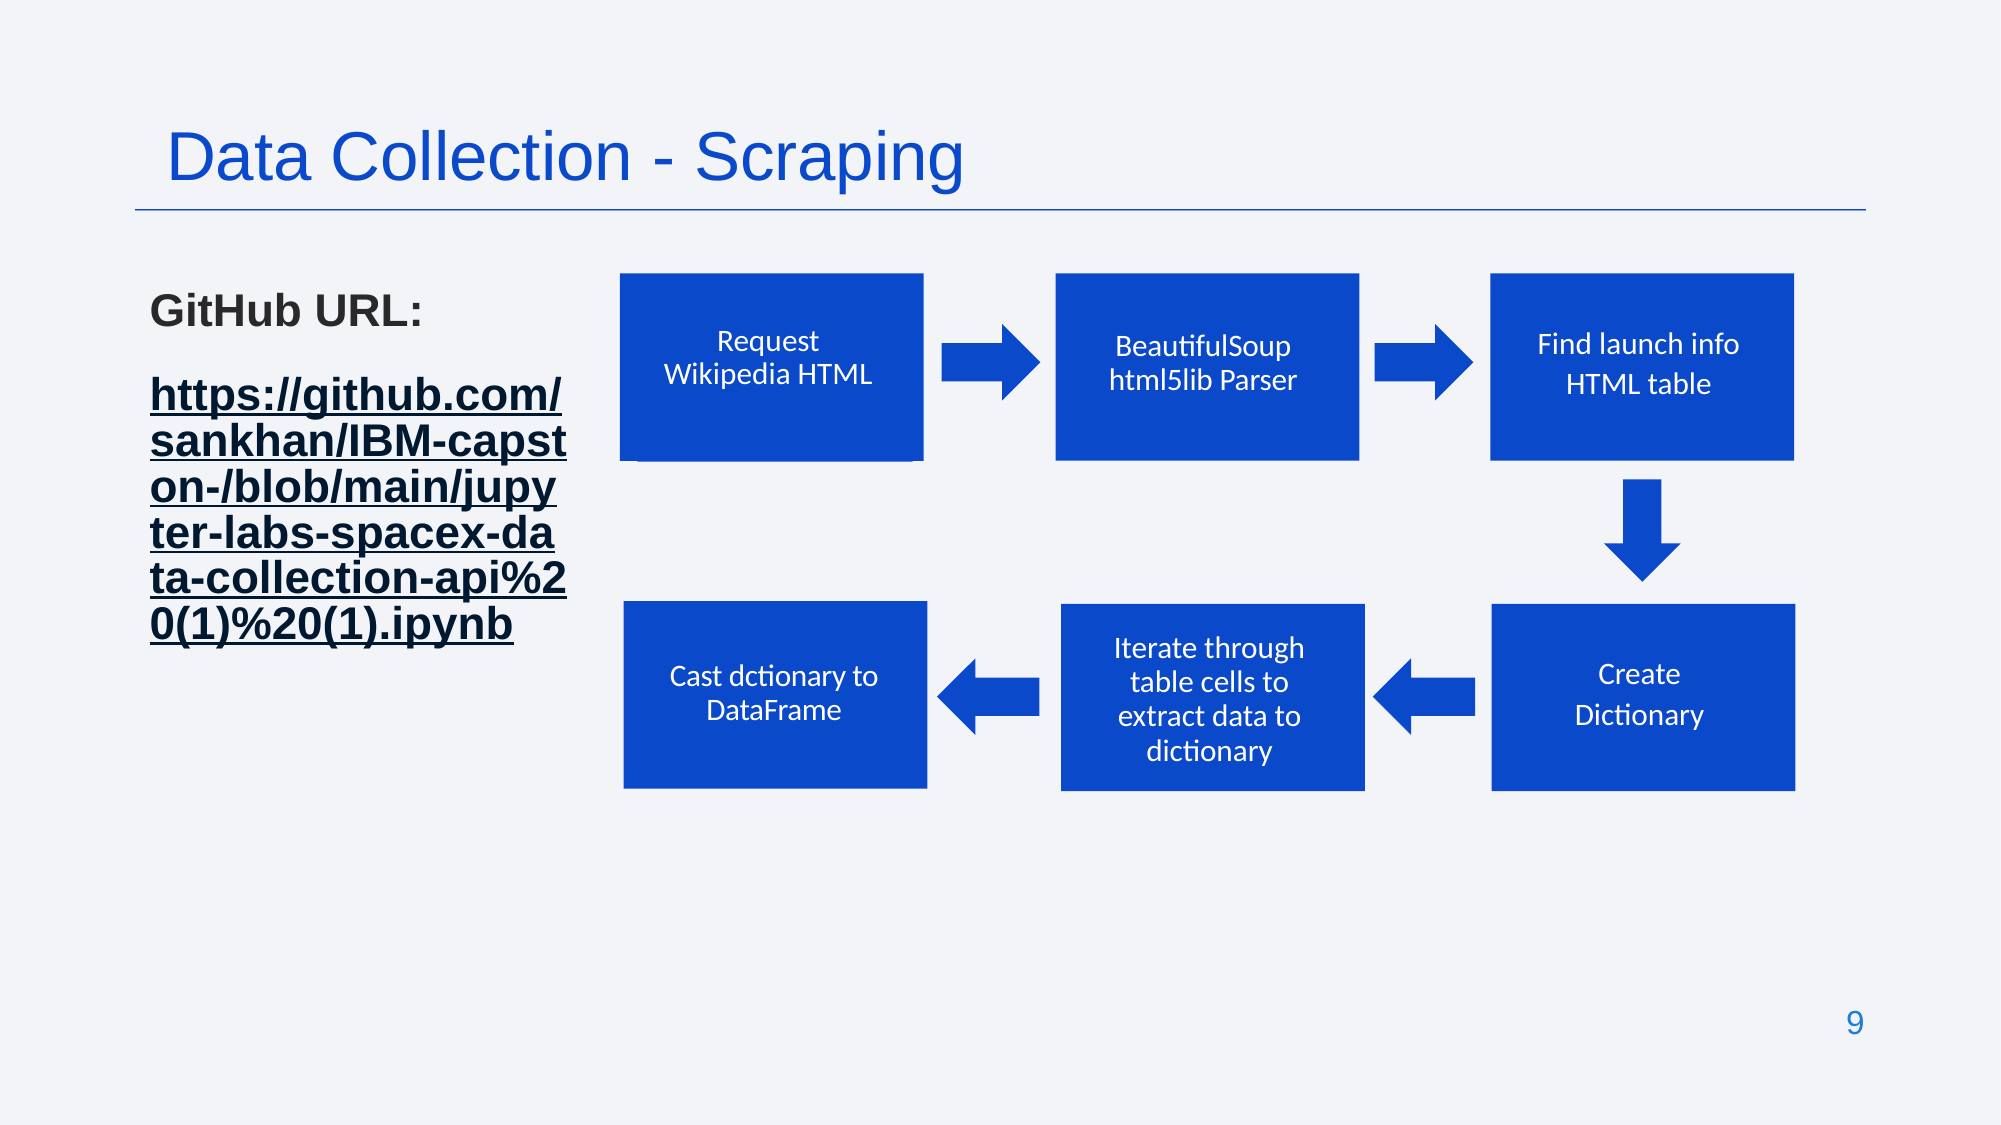

Data Collection - Scraping
GitHub URL:
https://github.com/sankhan/IBM-capston-/blob/main/jupyter-labs-spacex-data-collection-api%20(1)%20(1).ipynb

Request Wikipedia HTML
Find launch info
HTML table

BeautifulSoup
html5lib Parser

Iterate through table cells to extract data to dictionary
Create
Dictionary
Cast dctionary to DataFrame

9